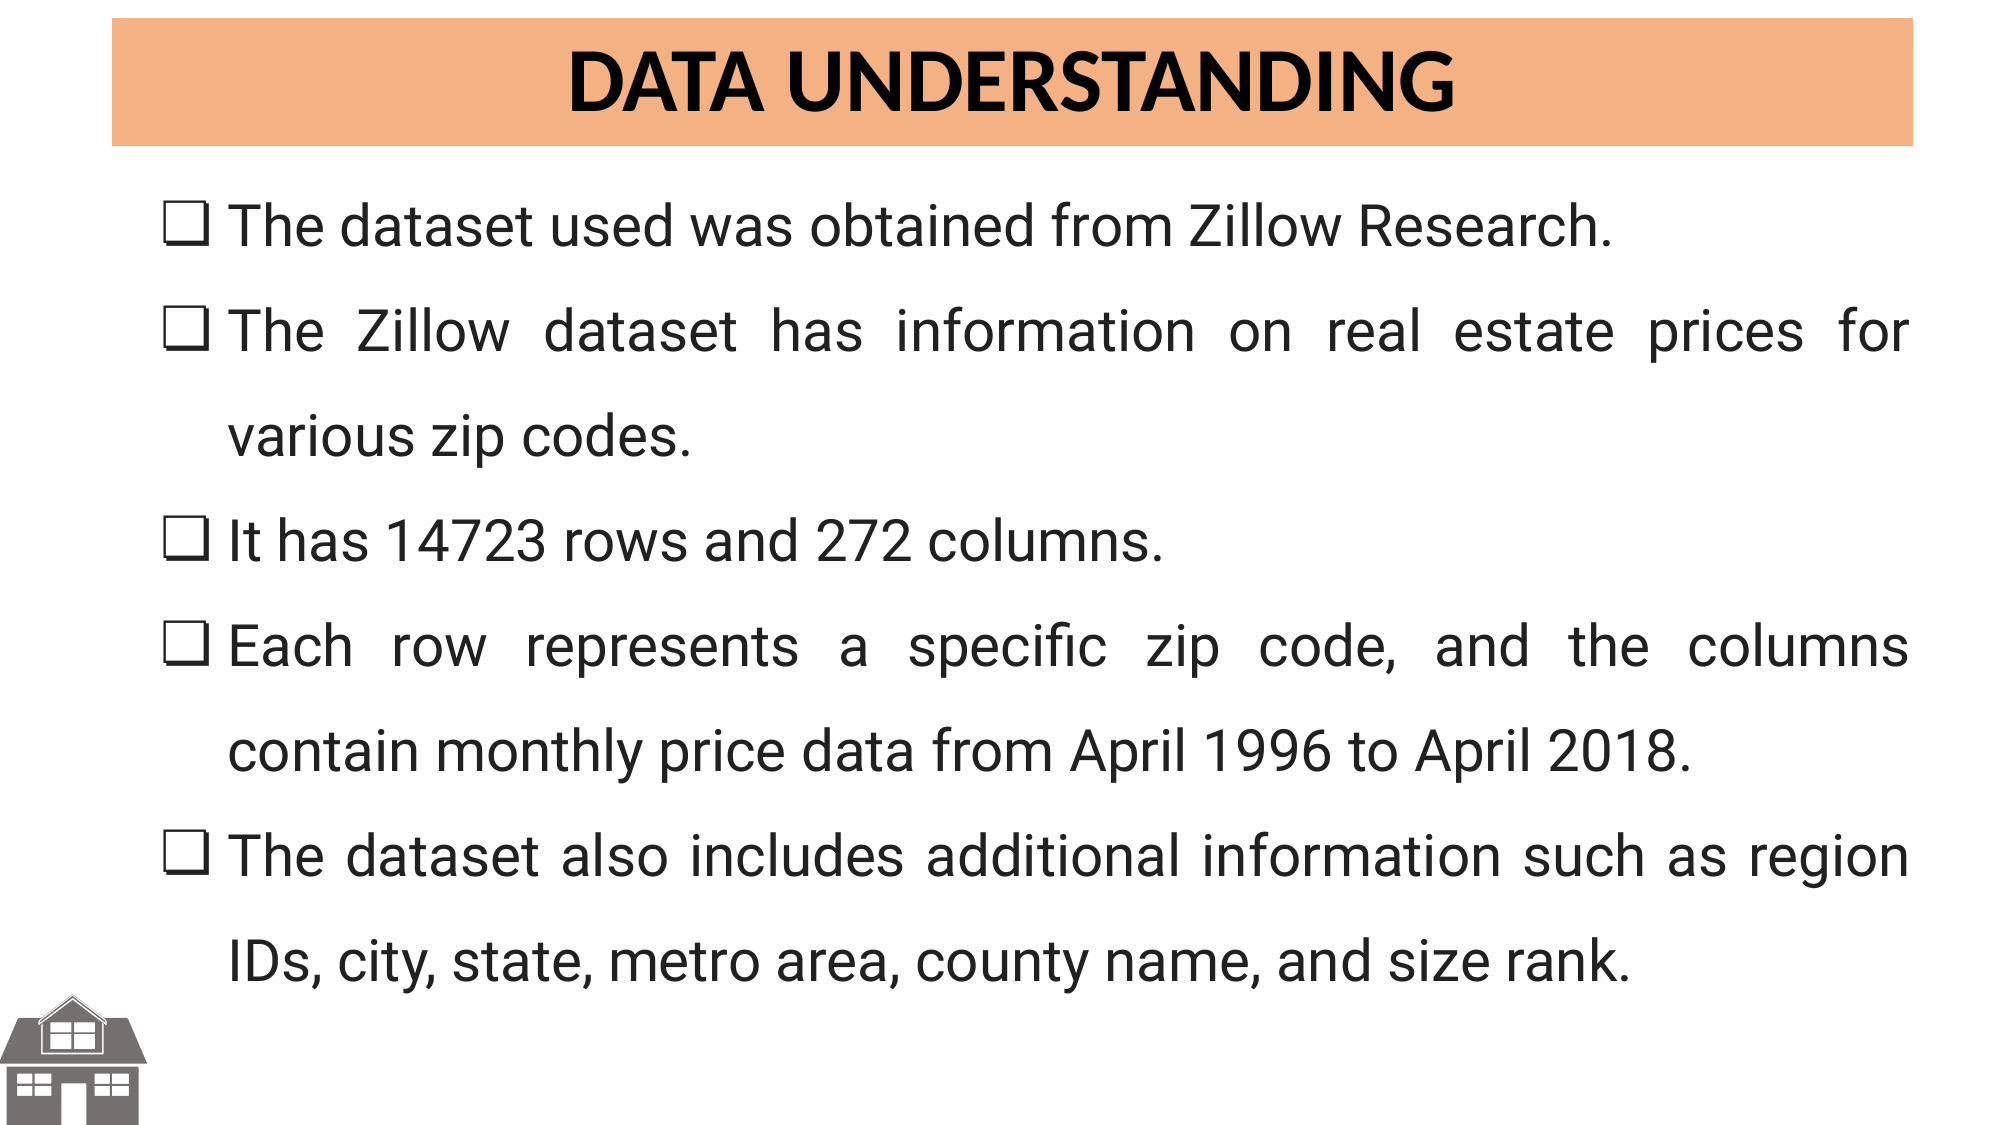

# DATA UNDERSTANDING
The dataset used was obtained from Zillow Research.
The Zillow dataset has information on real estate prices for various zip codes.
It has 14723 rows and 272 columns.
Each row represents a specific zip code, and the columns contain monthly price data from April 1996 to April 2018.
The dataset also includes additional information such as region IDs, city, state, metro area, county name, and size rank.